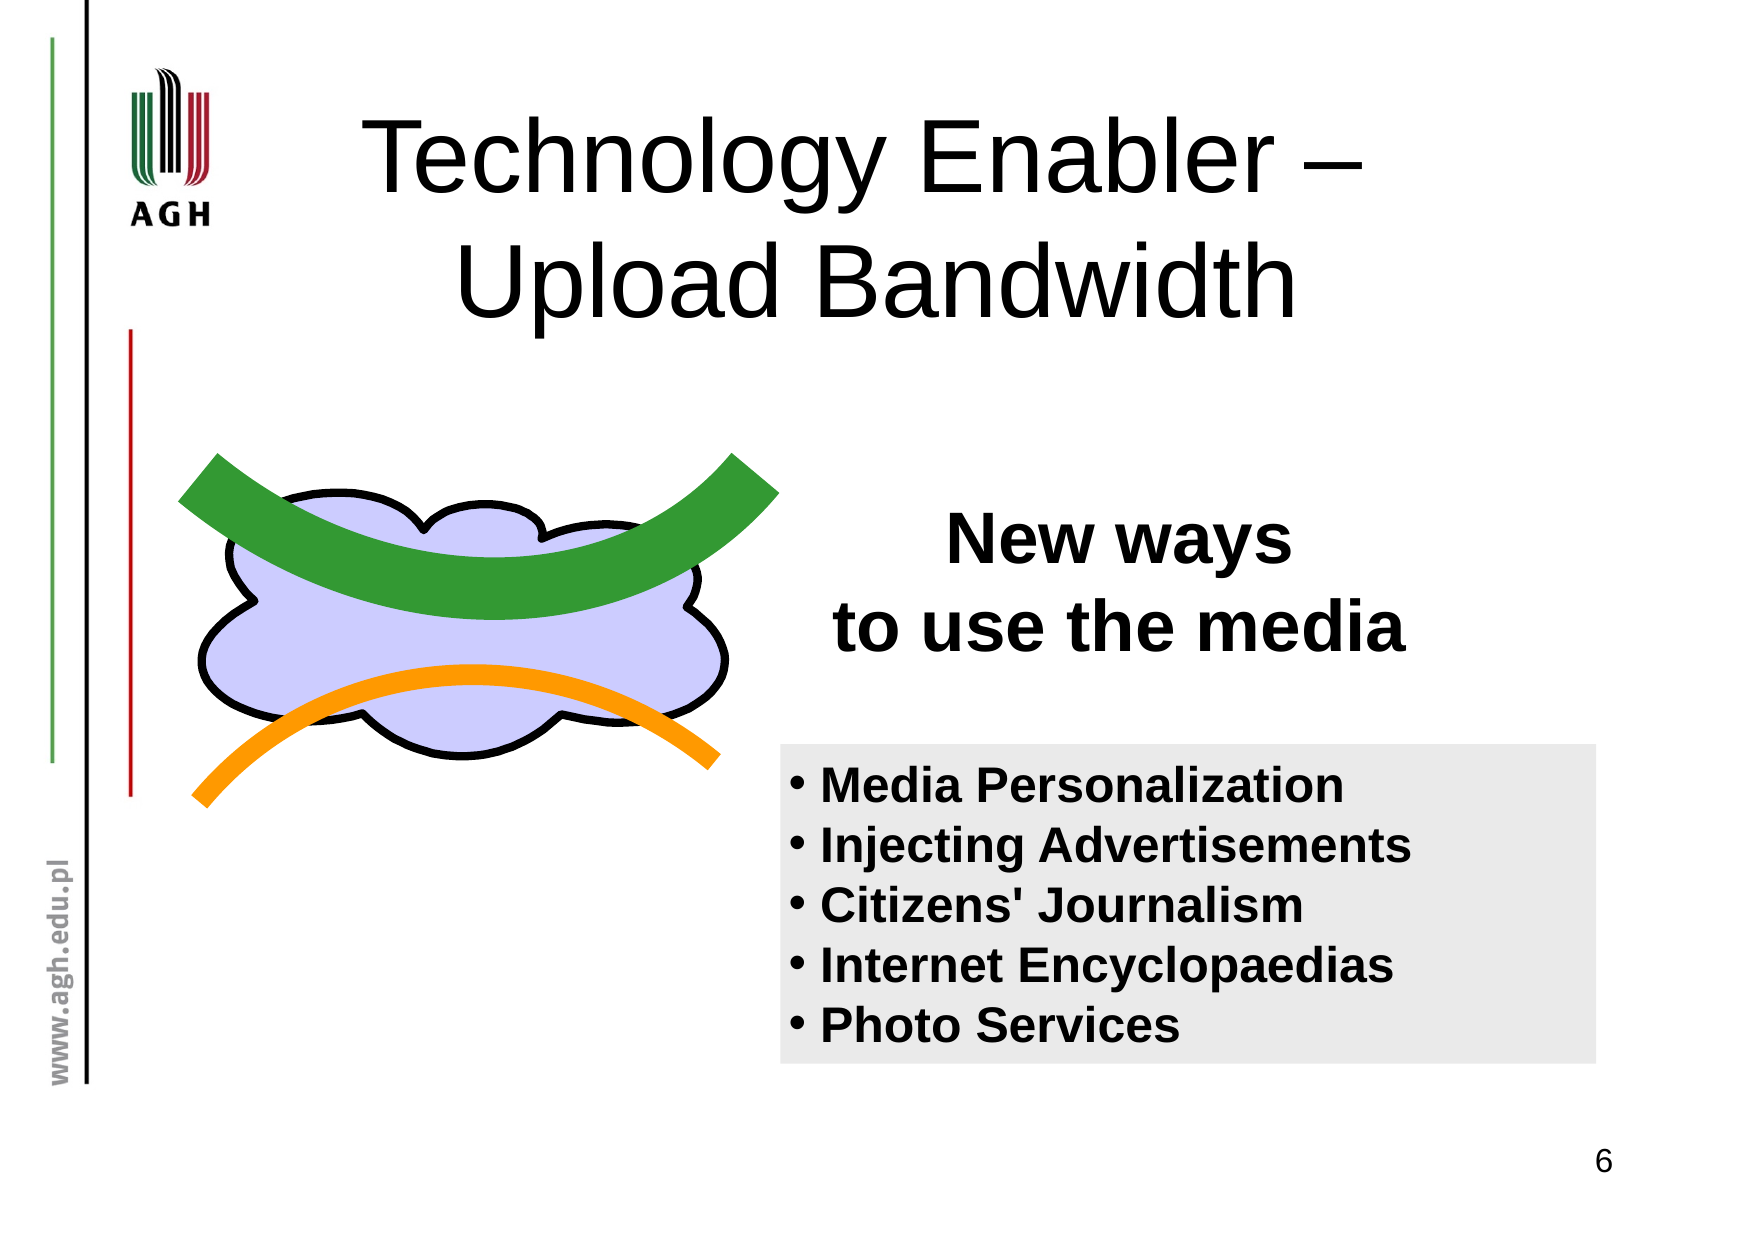

# Technology Enabler –
Upload Bandwidth

New ways
to use the media

 Media Personalization
 Injecting Advertisements
 Citizens' Journalism
 Internet Encyclopaedias
 Photo Services
6